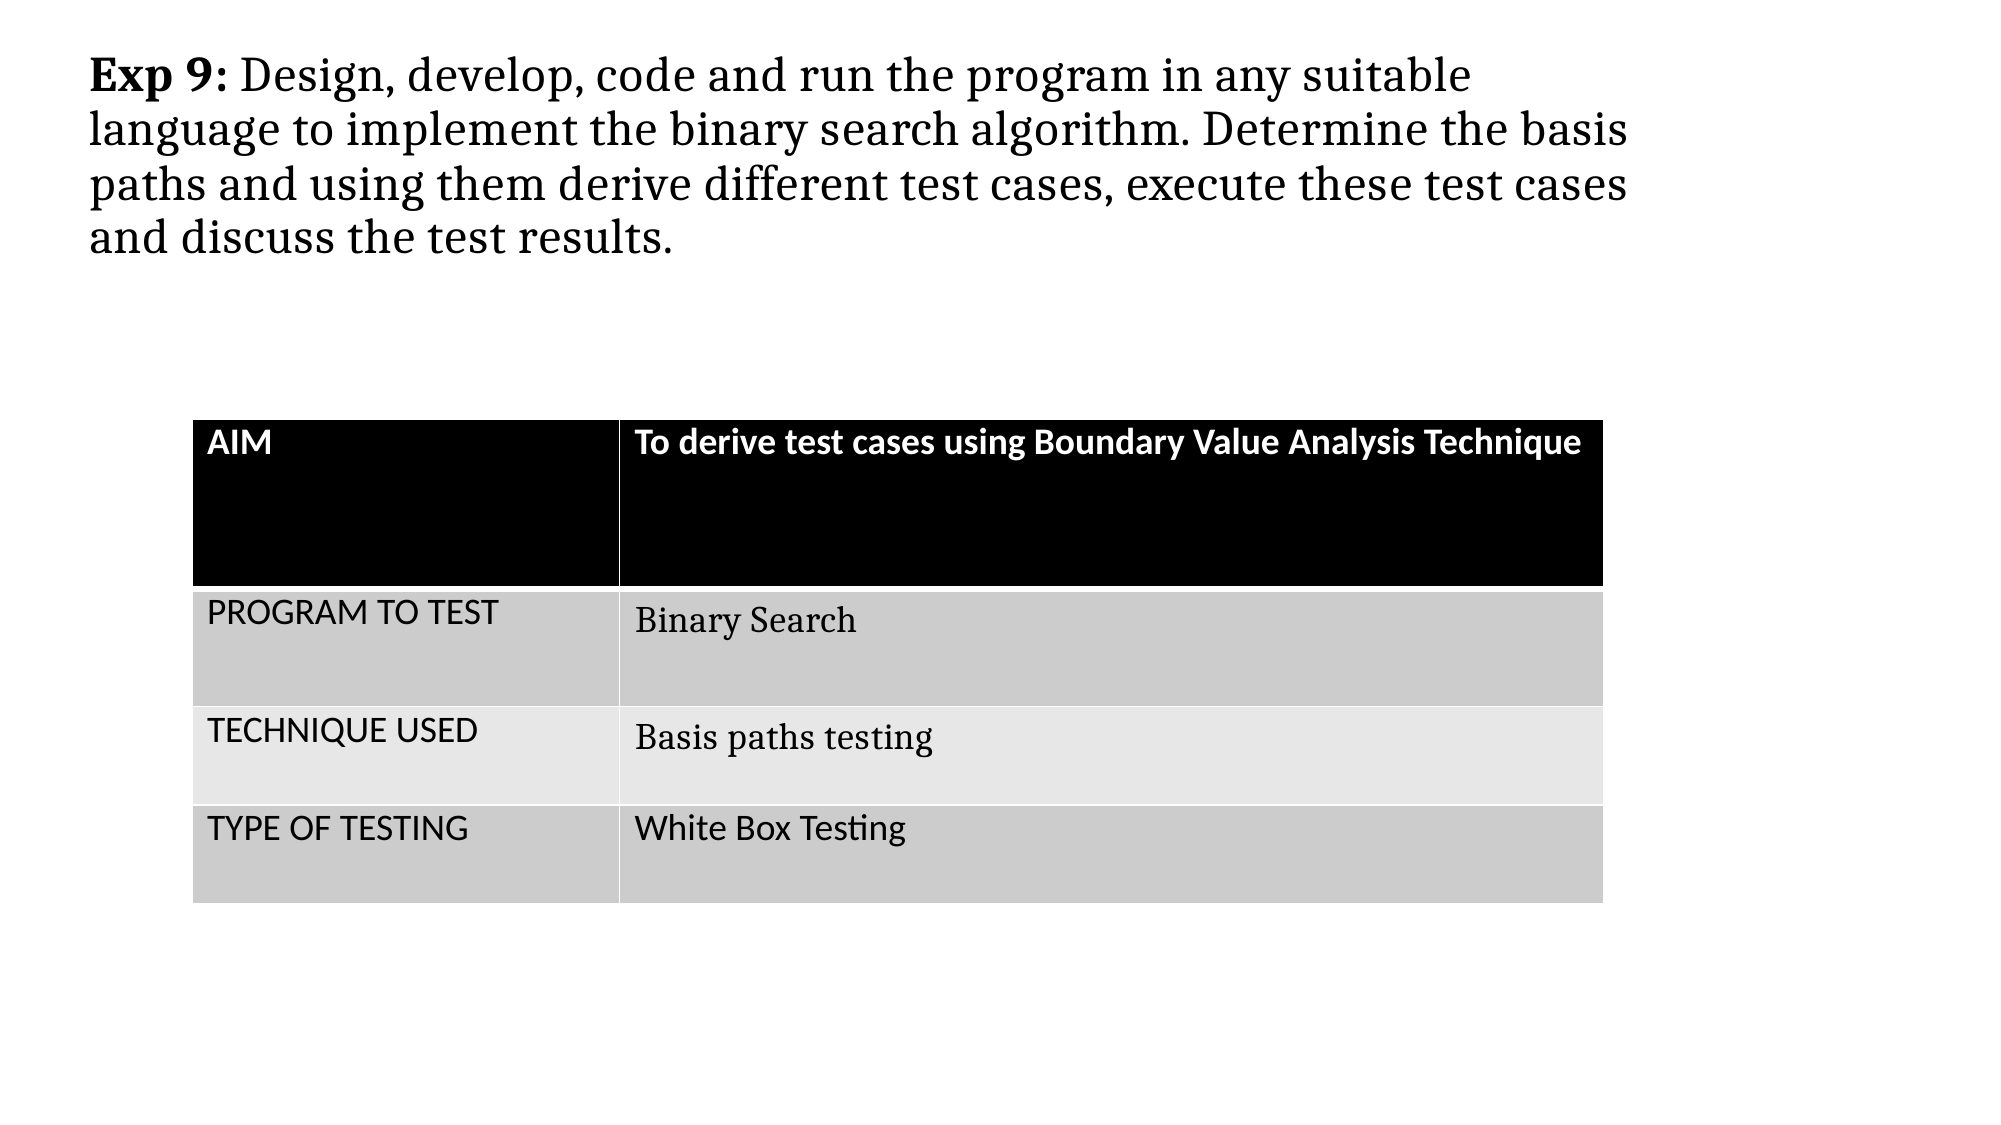

Exp 9: Design, develop, code and run the program in any suitable language to implement the binary search algorithm. Determine the basis paths and using them derive different test cases, execute these test cases and discuss the test results.

| AIM | To derive test cases using Boundary Value Analysis Technique |
| --- | --- |
| PROGRAM TO TEST | Binary Search |
| TECHNIQUE USED | Basis paths testing |
| TYPE OF TESTING | White Box Testing |